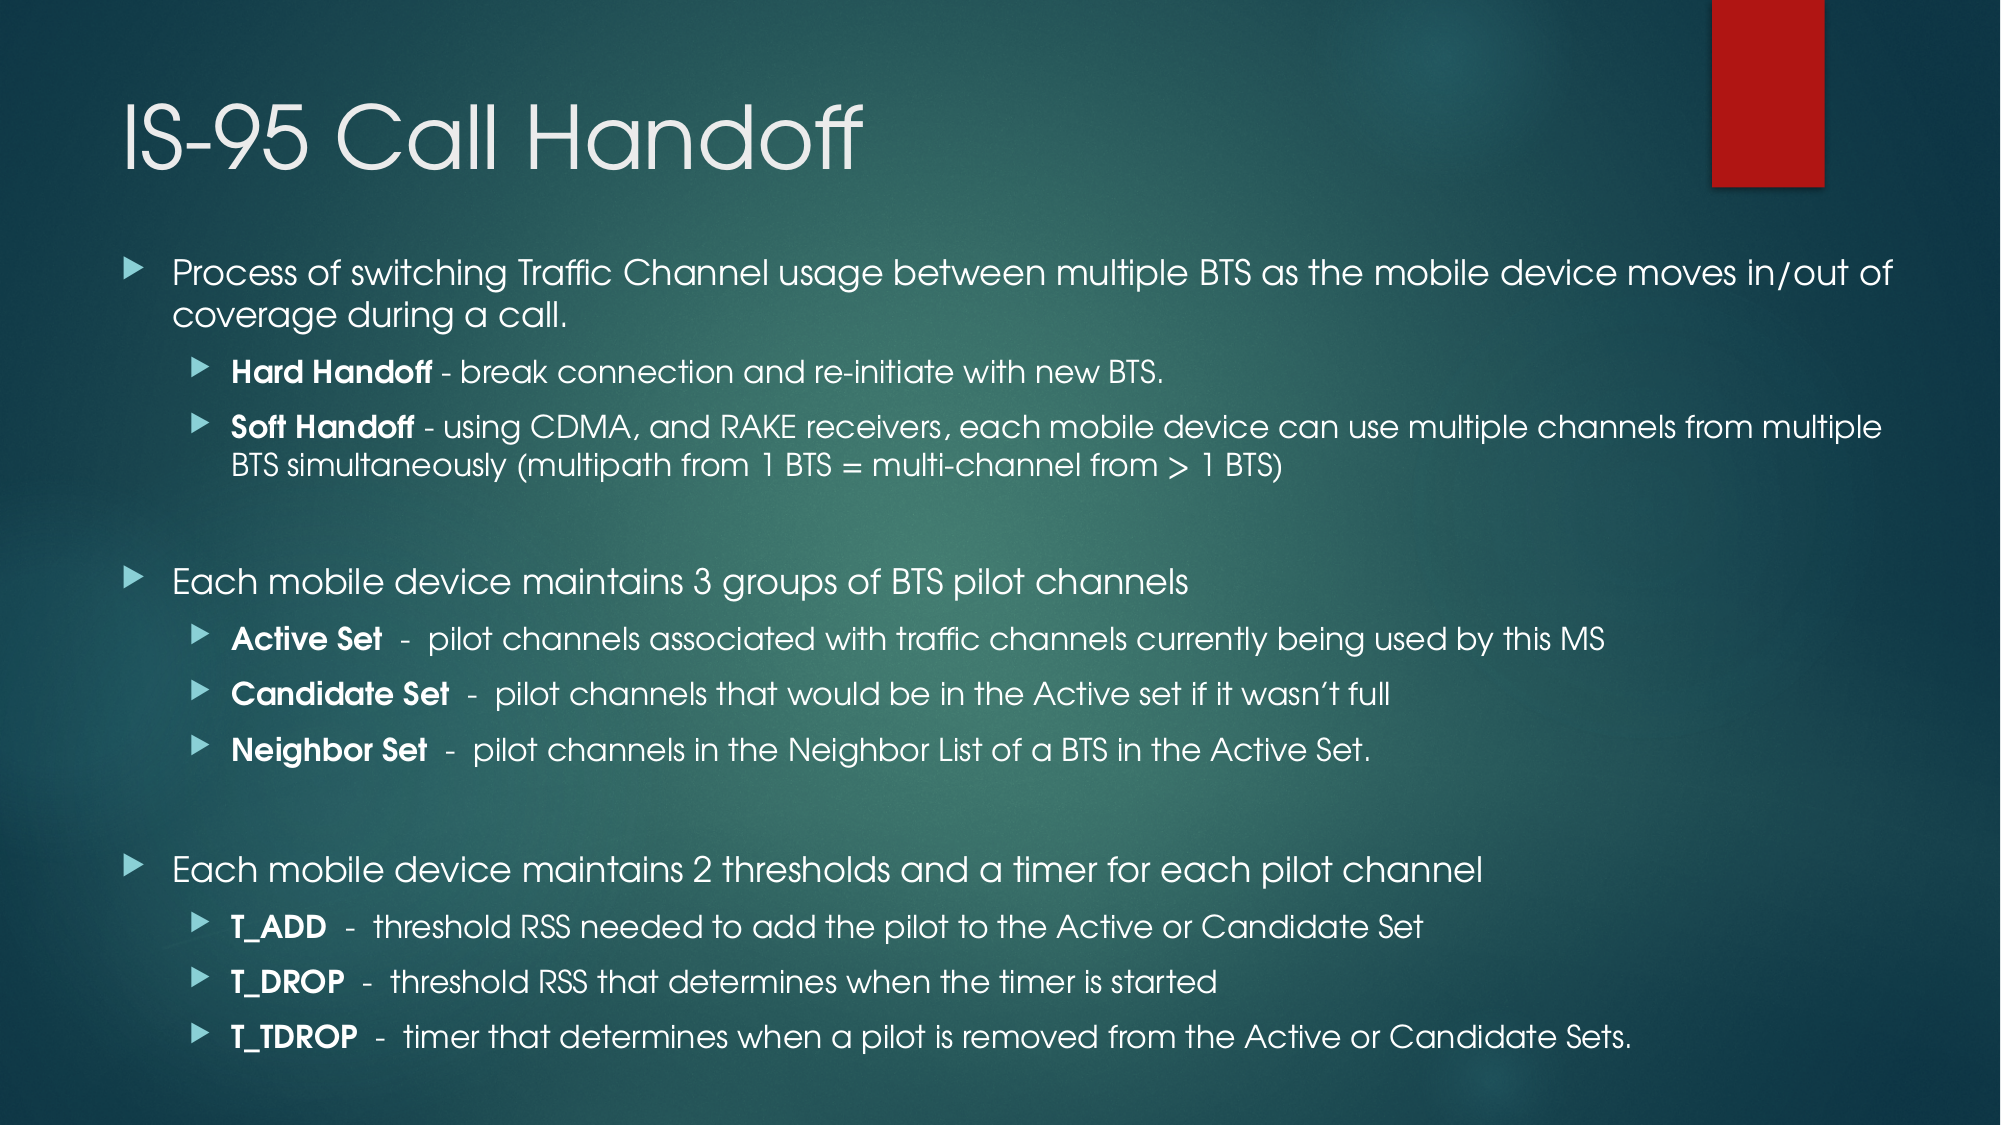

# IS-95 Call Handoff
Process of switching Traffic Channel usage between multiple BTS as the mobile device moves in/out of coverage during a call.
Hard Handoff - break connection and re-initiate with new BTS.
Soft Handoff - using CDMA, and RAKE receivers, each mobile device can use multiple channels from multiple BTS simultaneously (multipath from 1 BTS = multi-channel from > 1 BTS)

Each mobile device maintains 3 groups of BTS pilot channels
Active Set  -  pilot channels associated with traffic channels currently being used by this MS
Candidate Set  -  pilot channels that would be in the Active set if it wasn’t full
Neighbor Set  -  pilot channels in the Neighbor List of a BTS in the Active Set.

Each mobile device maintains 2 thresholds and a timer for each pilot channel
T_ADD  -  threshold RSS needed to add the pilot to the Active or Candidate Set
T_DROP  -  threshold RSS that determines when the timer is started
T_TDROP  -  timer that determines when a pilot is removed from the Active or Candidate Sets.